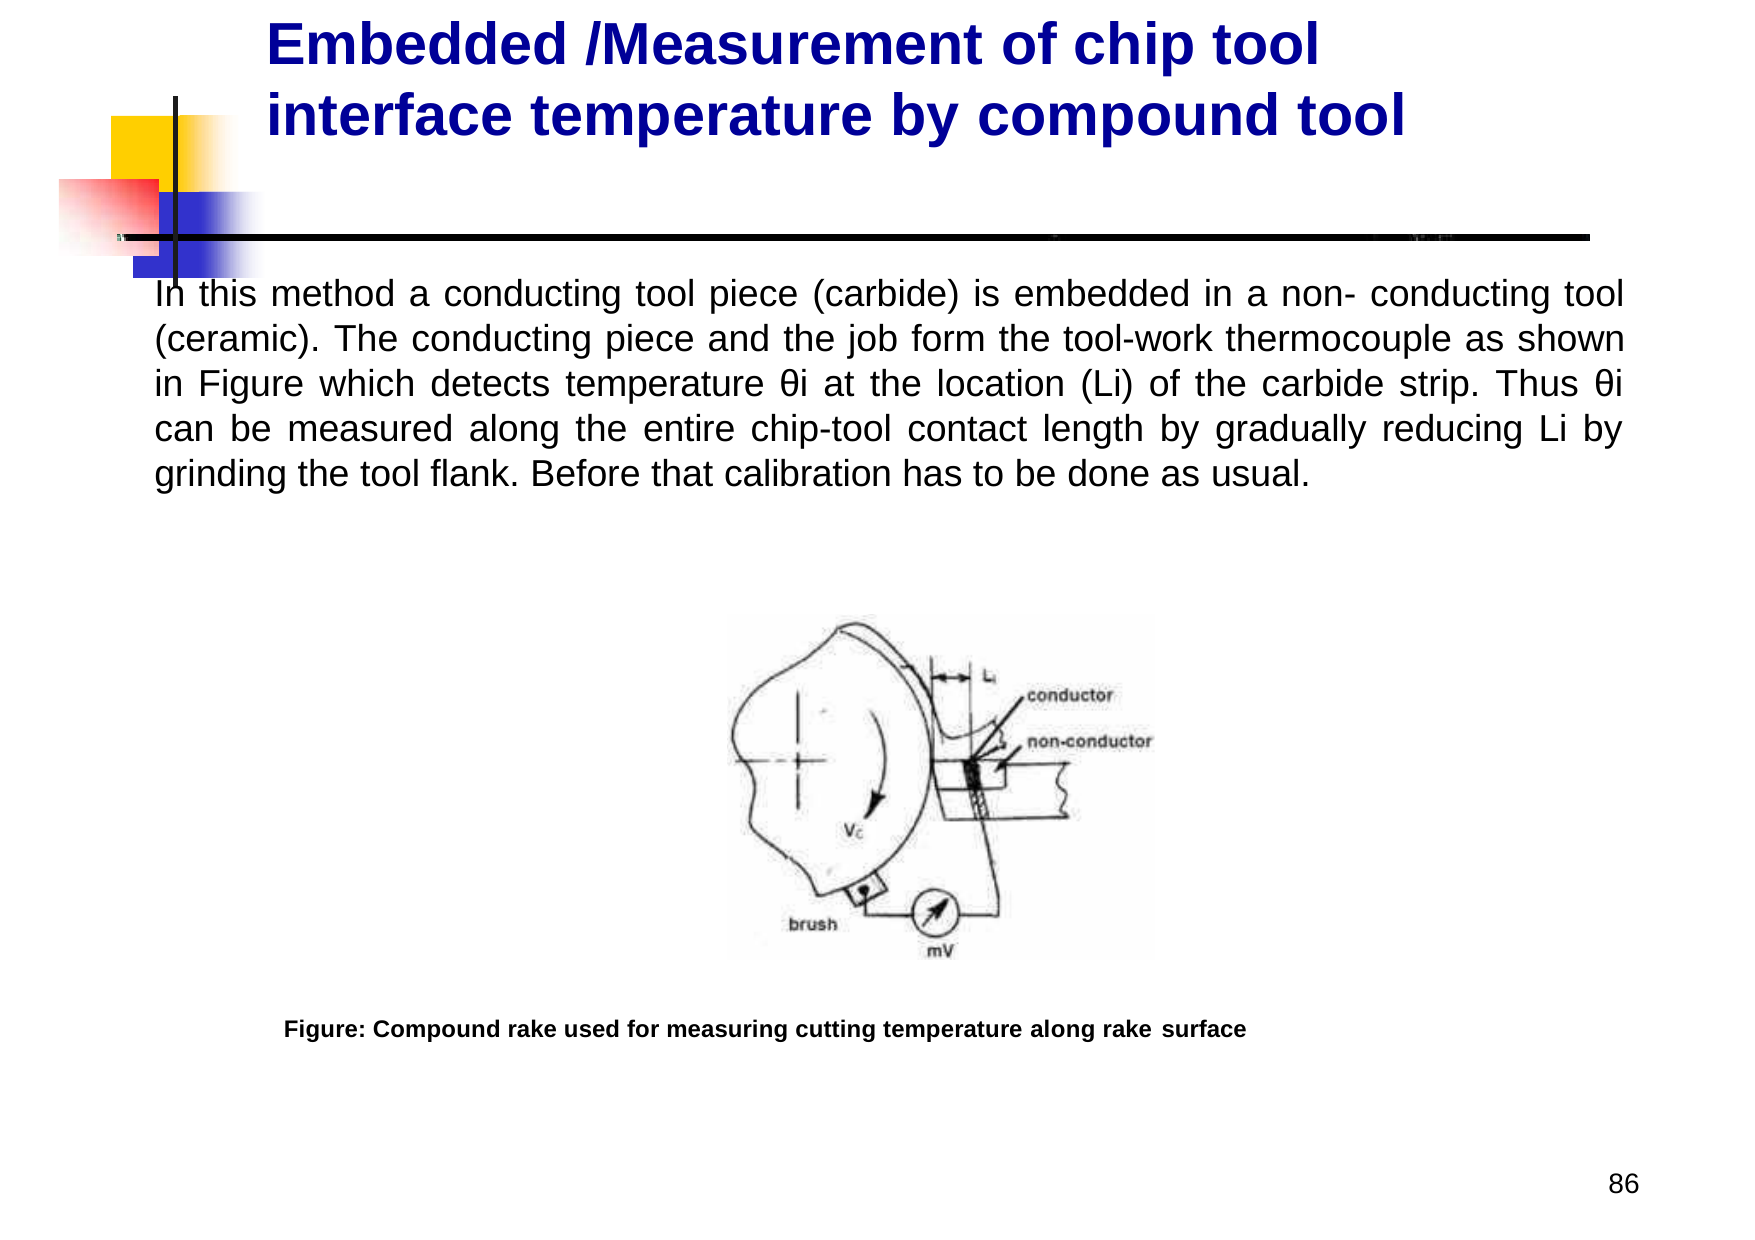

# Embedded /Measurement of chip tool  interface temperature by compound tool

In this method a conducting tool piece (carbide) is embedded in a non- conducting tool  (ceramic). The conducting piece and the job form the tool-work thermocouple as shown  in Figure which detects temperature θi at the location (Li) of the carbide strip. Thus θi  can be measured along the entire chip-tool contact length by gradually reducing Li by  grinding the tool flank. Before that calibration has to be done as usual.

Figure: Compound rake used for measuring cutting temperature along rake surface
86